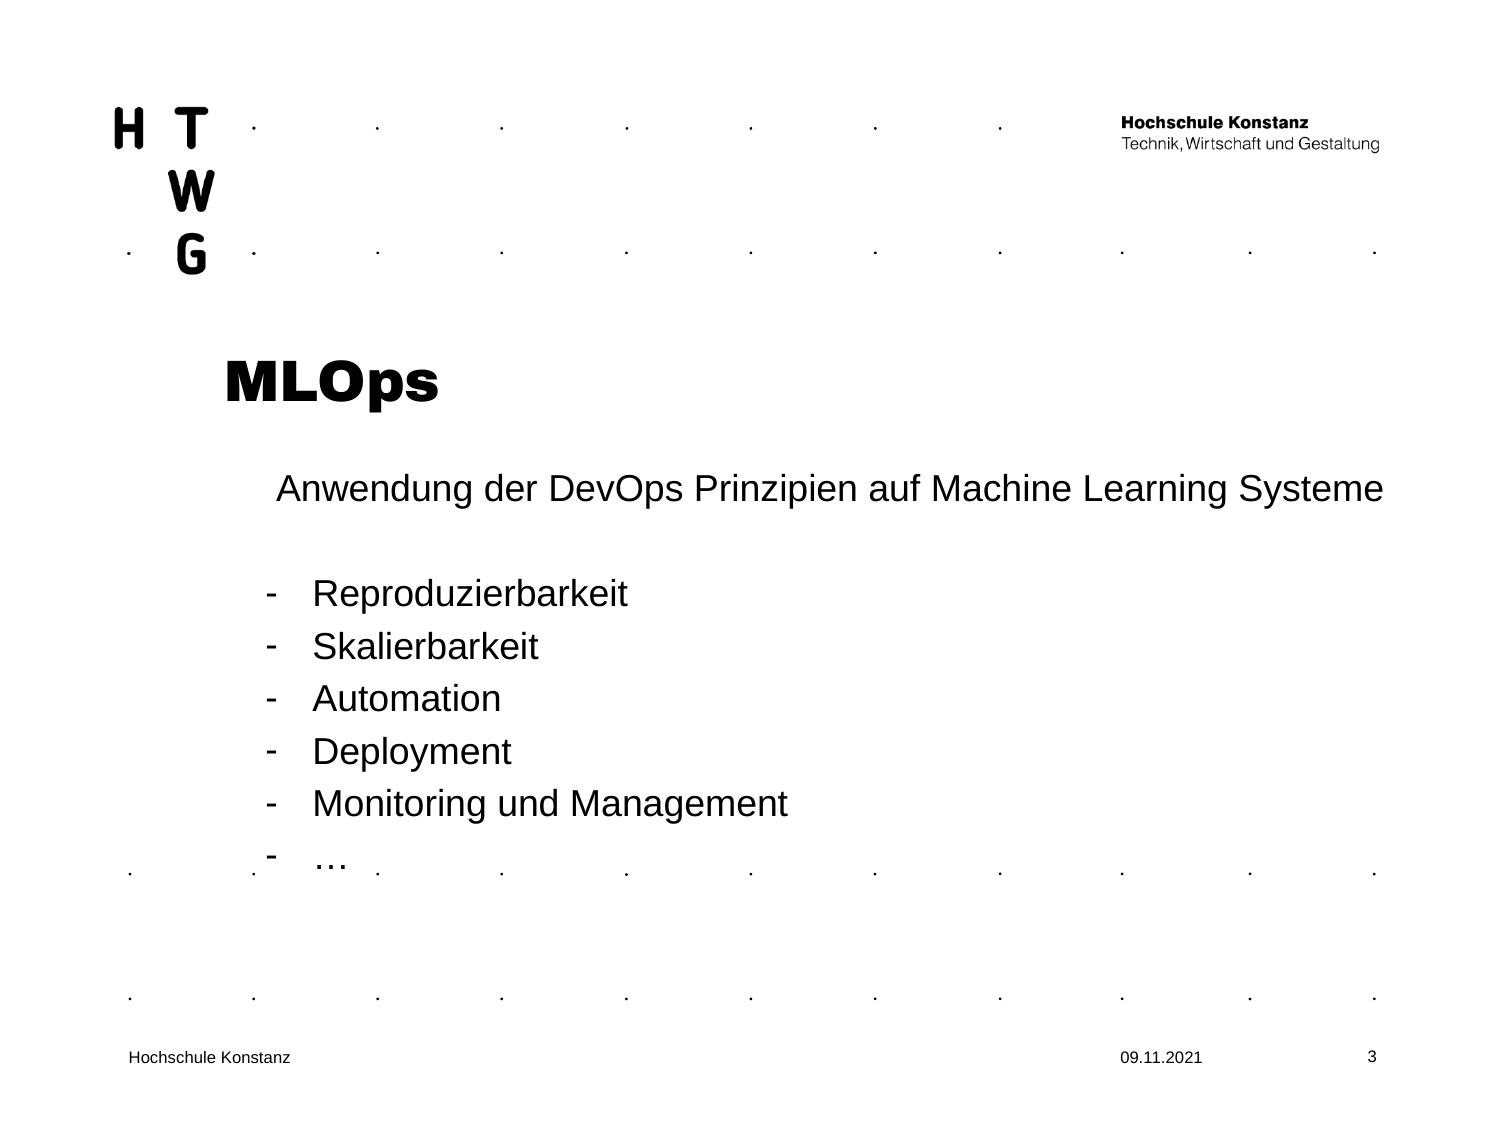

MLOps

 Anwendung der DevOps Prinzipien auf Machine Learning Systeme

Reproduzierbarkeit
Skalierbarkeit
Automation
Deployment
Monitoring und Management
…